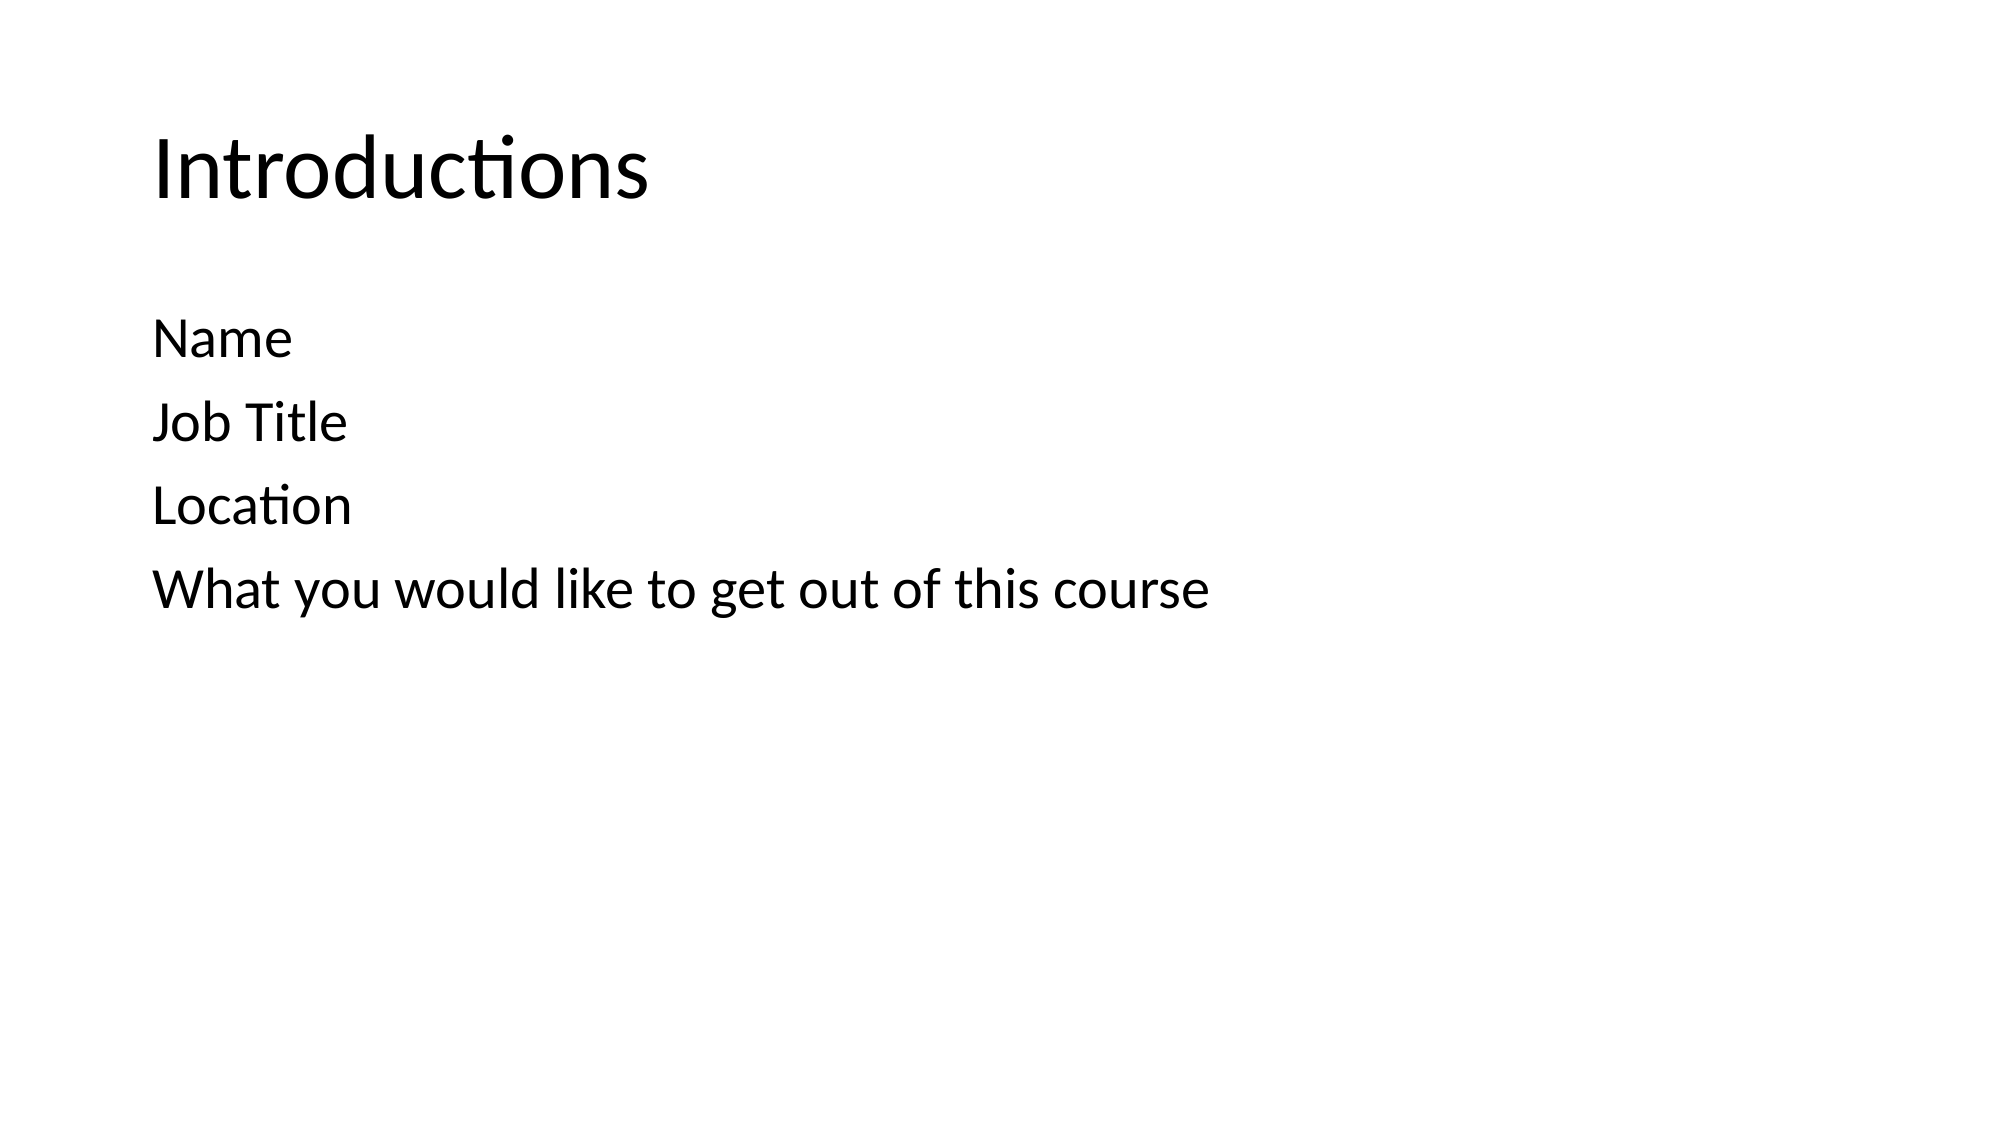

# Introductions
Name
Job Title
Location
What you would like to get out of this course